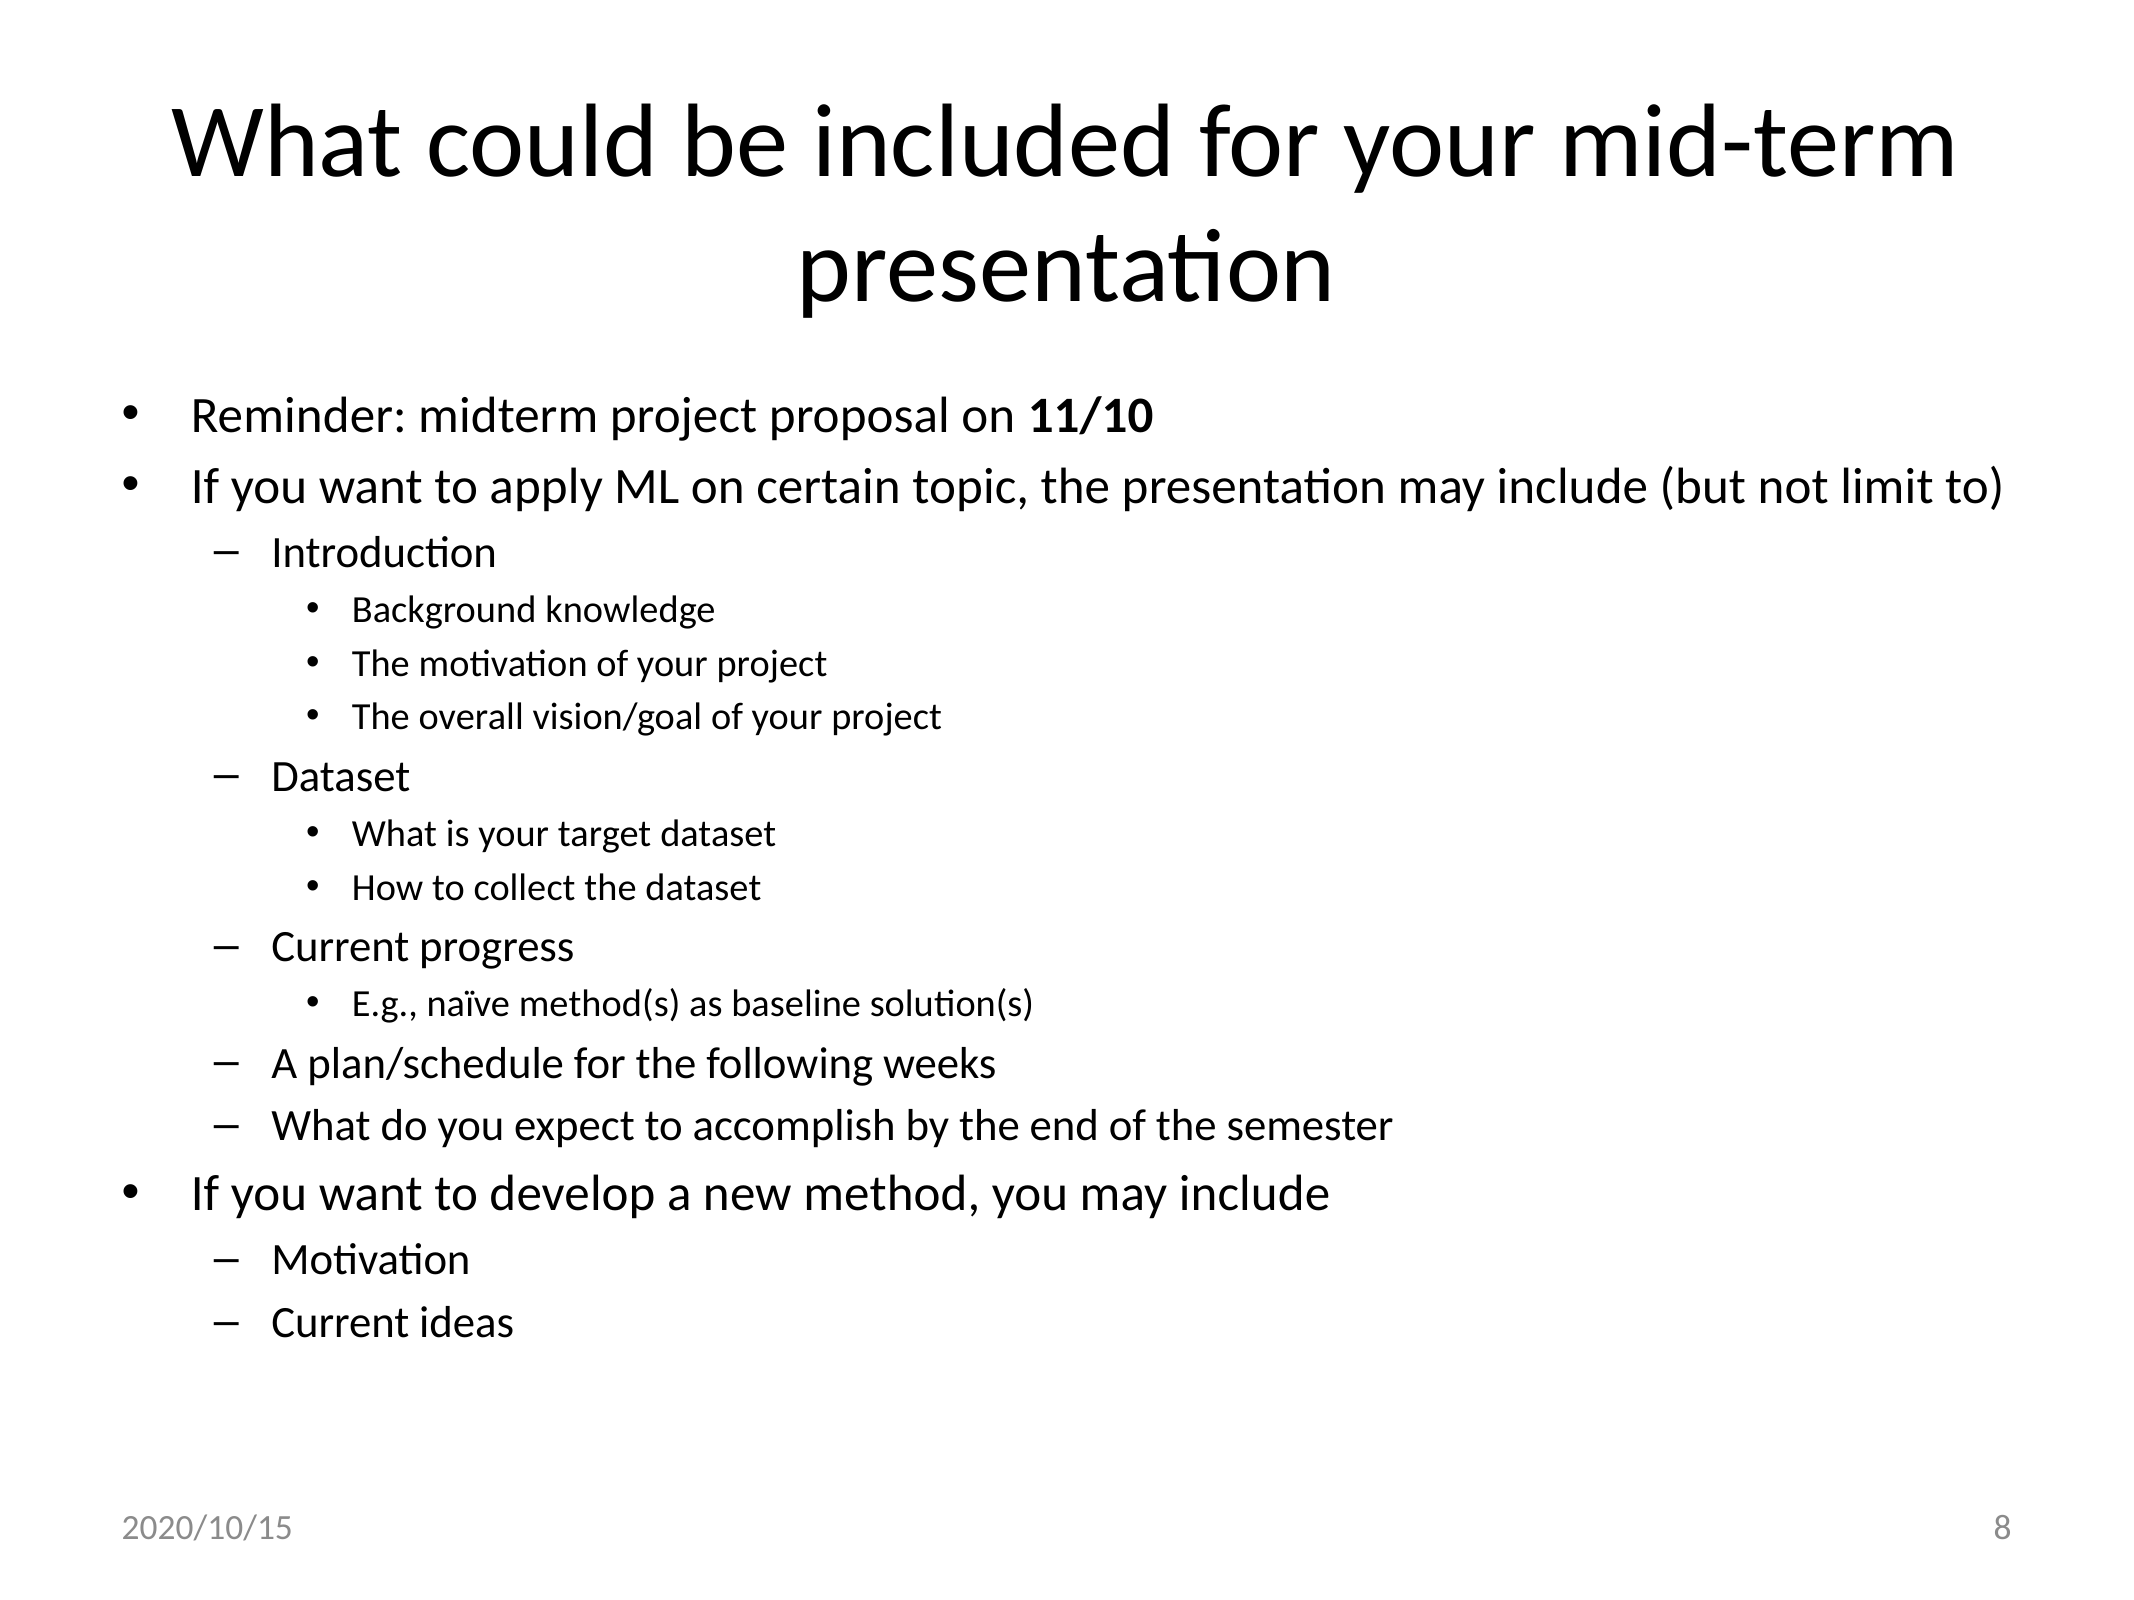

# What could be included for your mid-term presentation
Reminder: midterm project proposal on 11/10
If you want to apply ML on certain topic, the presentation may include (but not limit to)
Introduction
Background knowledge
The motivation of your project
The overall vision/goal of your project
Dataset
What is your target dataset
How to collect the dataset
Current progress
E.g., naïve method(s) as baseline solution(s)
A plan/schedule for the following weeks
What do you expect to accomplish by the end of the semester
If you want to develop a new method, you may include
Motivation
Current ideas
2020/10/15
8